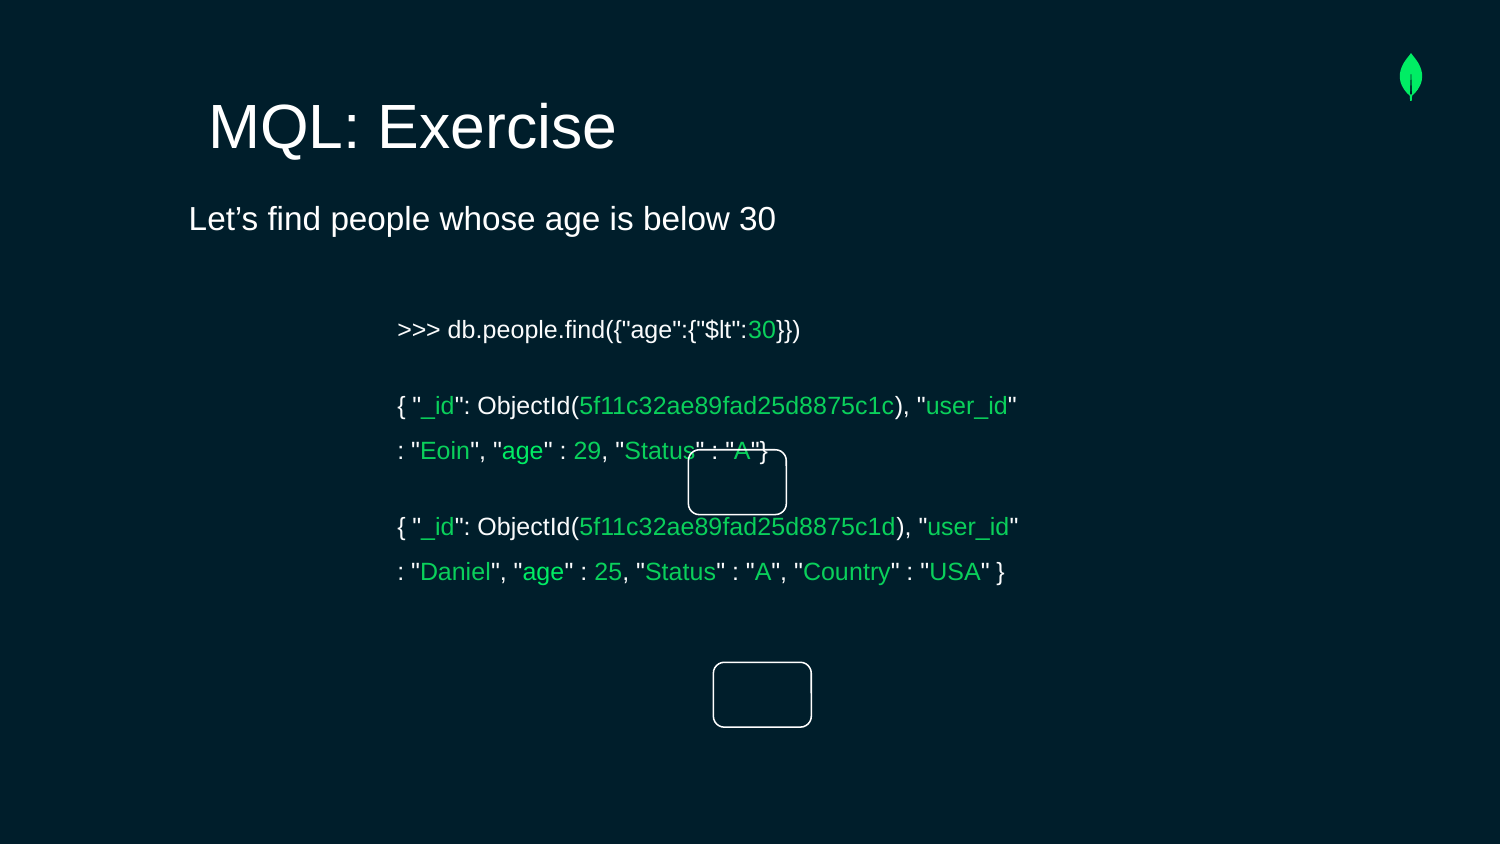

MQL: Exercise
Let’s find people whose age is below 30
>>> db.people.find({"age":{"$lt":30}})
{ "_id": ObjectId(5f11c32ae89fad25d8875c1c), "user_id" : "Eoin", "age" : 29, "Status" : "A"}
{ "_id": ObjectId(5f11c32ae89fad25d8875c1d), "user_id" : "Daniel", "age" : 25, "Status" : "A", "Country" : "USA" }